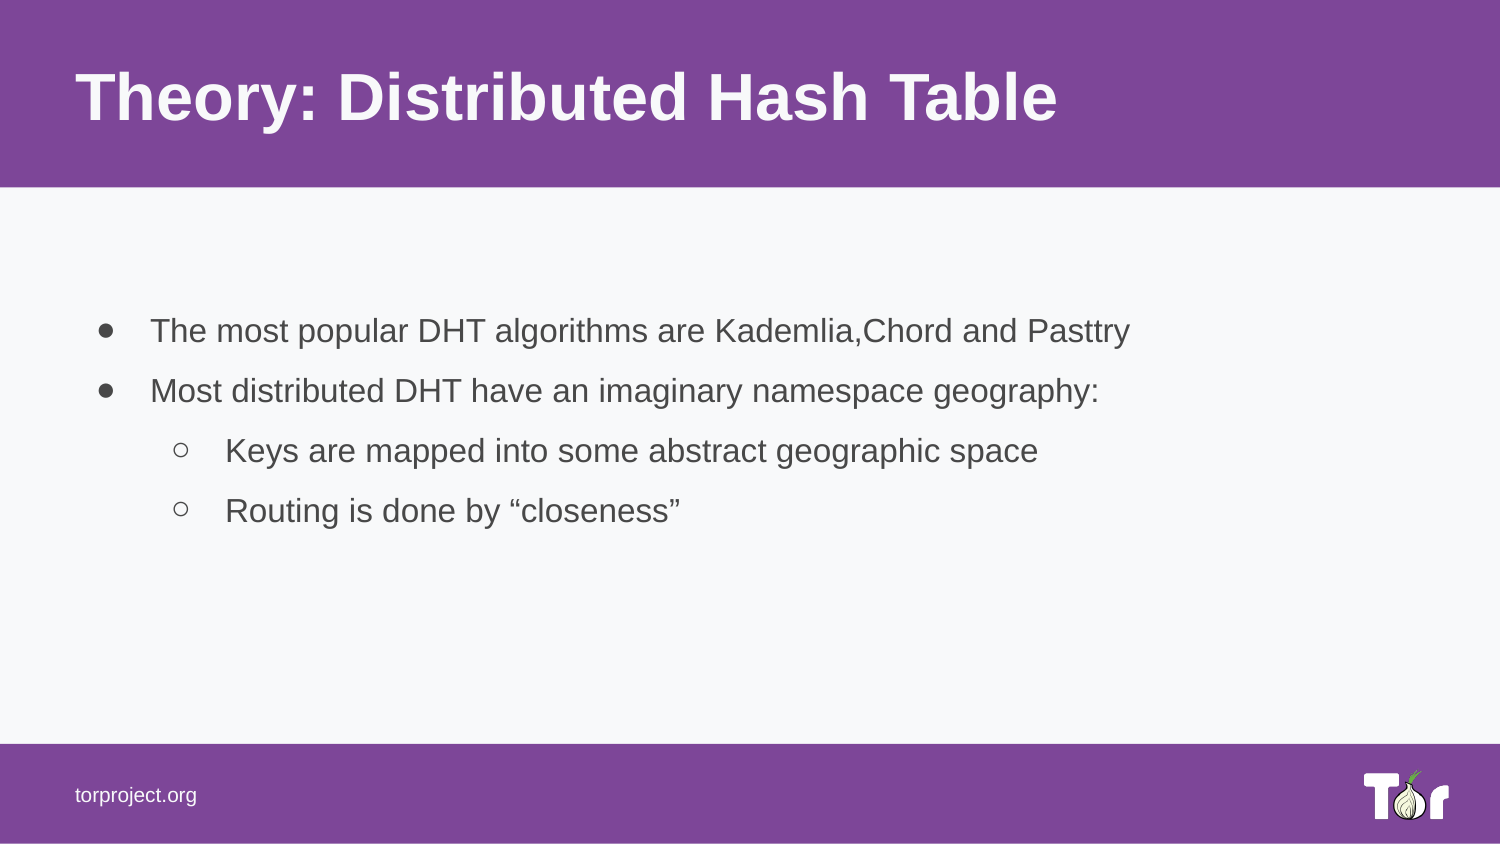

Theory: Distributed Hash Table
The most popular DHT algorithms are Kademlia,Chord and Pasttry
Most distributed DHT have an imaginary namespace geography:
Keys are mapped into some abstract geographic space
Routing is done by “closeness”